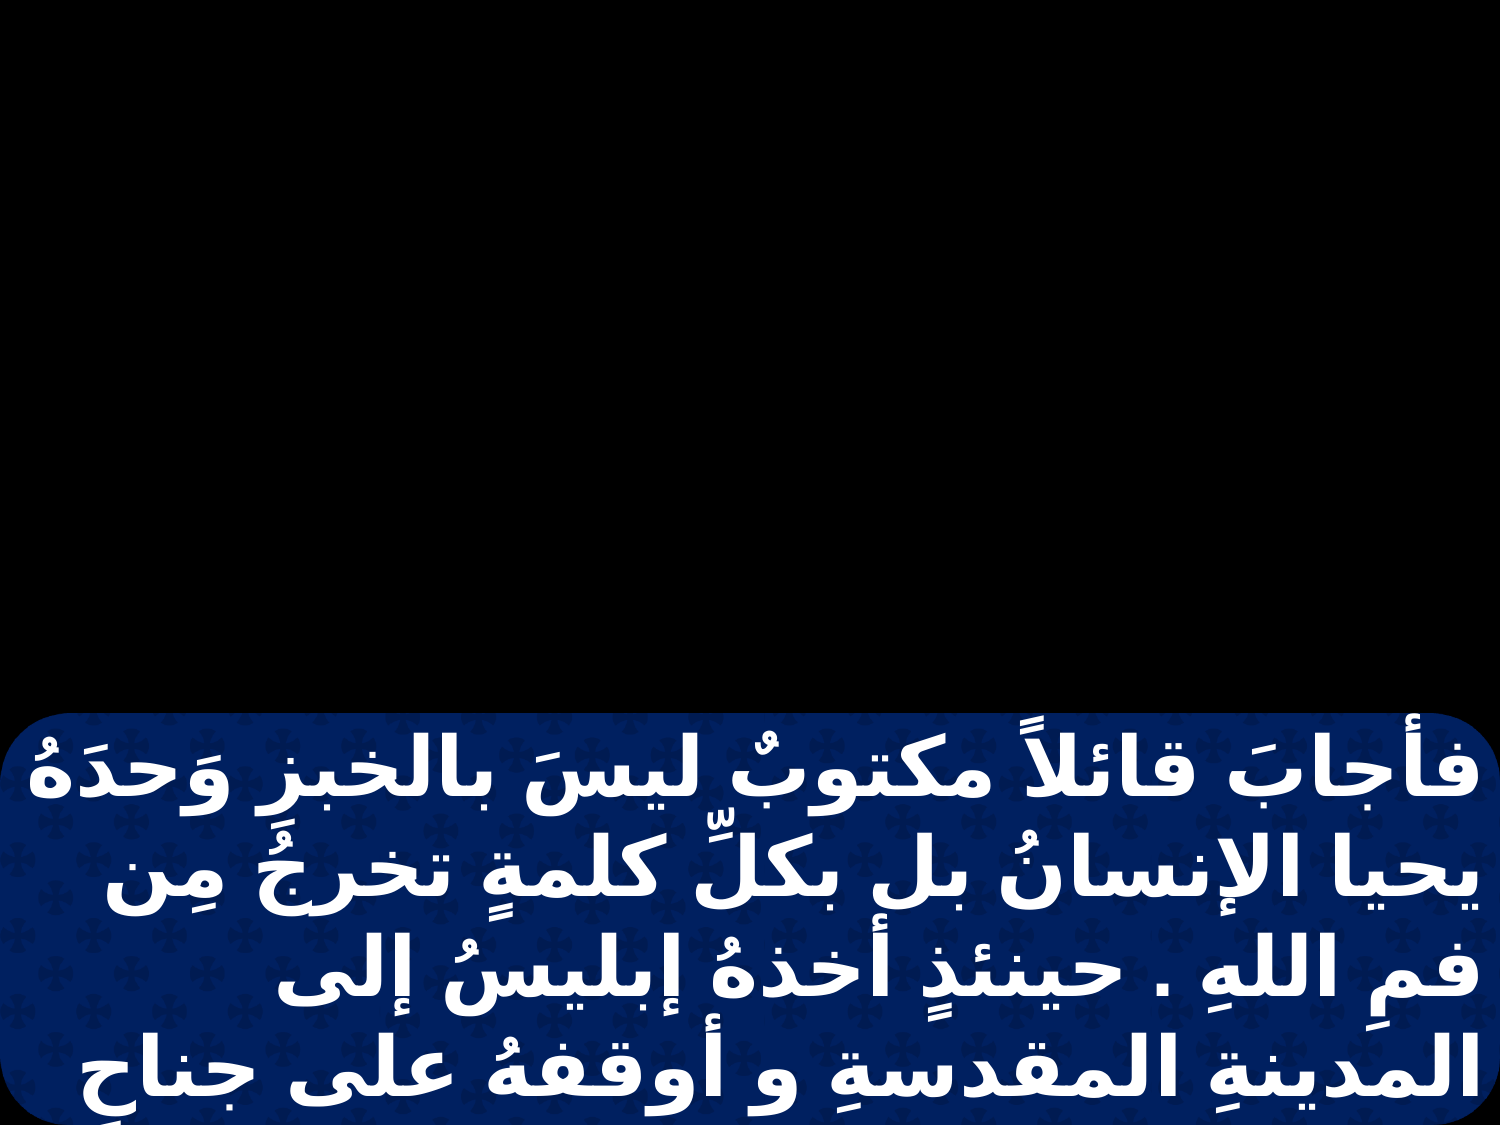

فأجابَ قائلاً مكتوبٌ ليسَ بالخبزِ وَحدَهُ يحيا الإنسانُ بل بكلِّ كلمةٍ تخرجُ مِن فمِ اللهِ . حينئذٍ أخذهُ إبليسُ إلى المدينةِ المقدسةِ و أوقفهُ على جناحِ الهيكلِ . و قالَ لهُ إنْ كنت ابن اللهِ فاطرح نفسَك إلى أسفلِ .